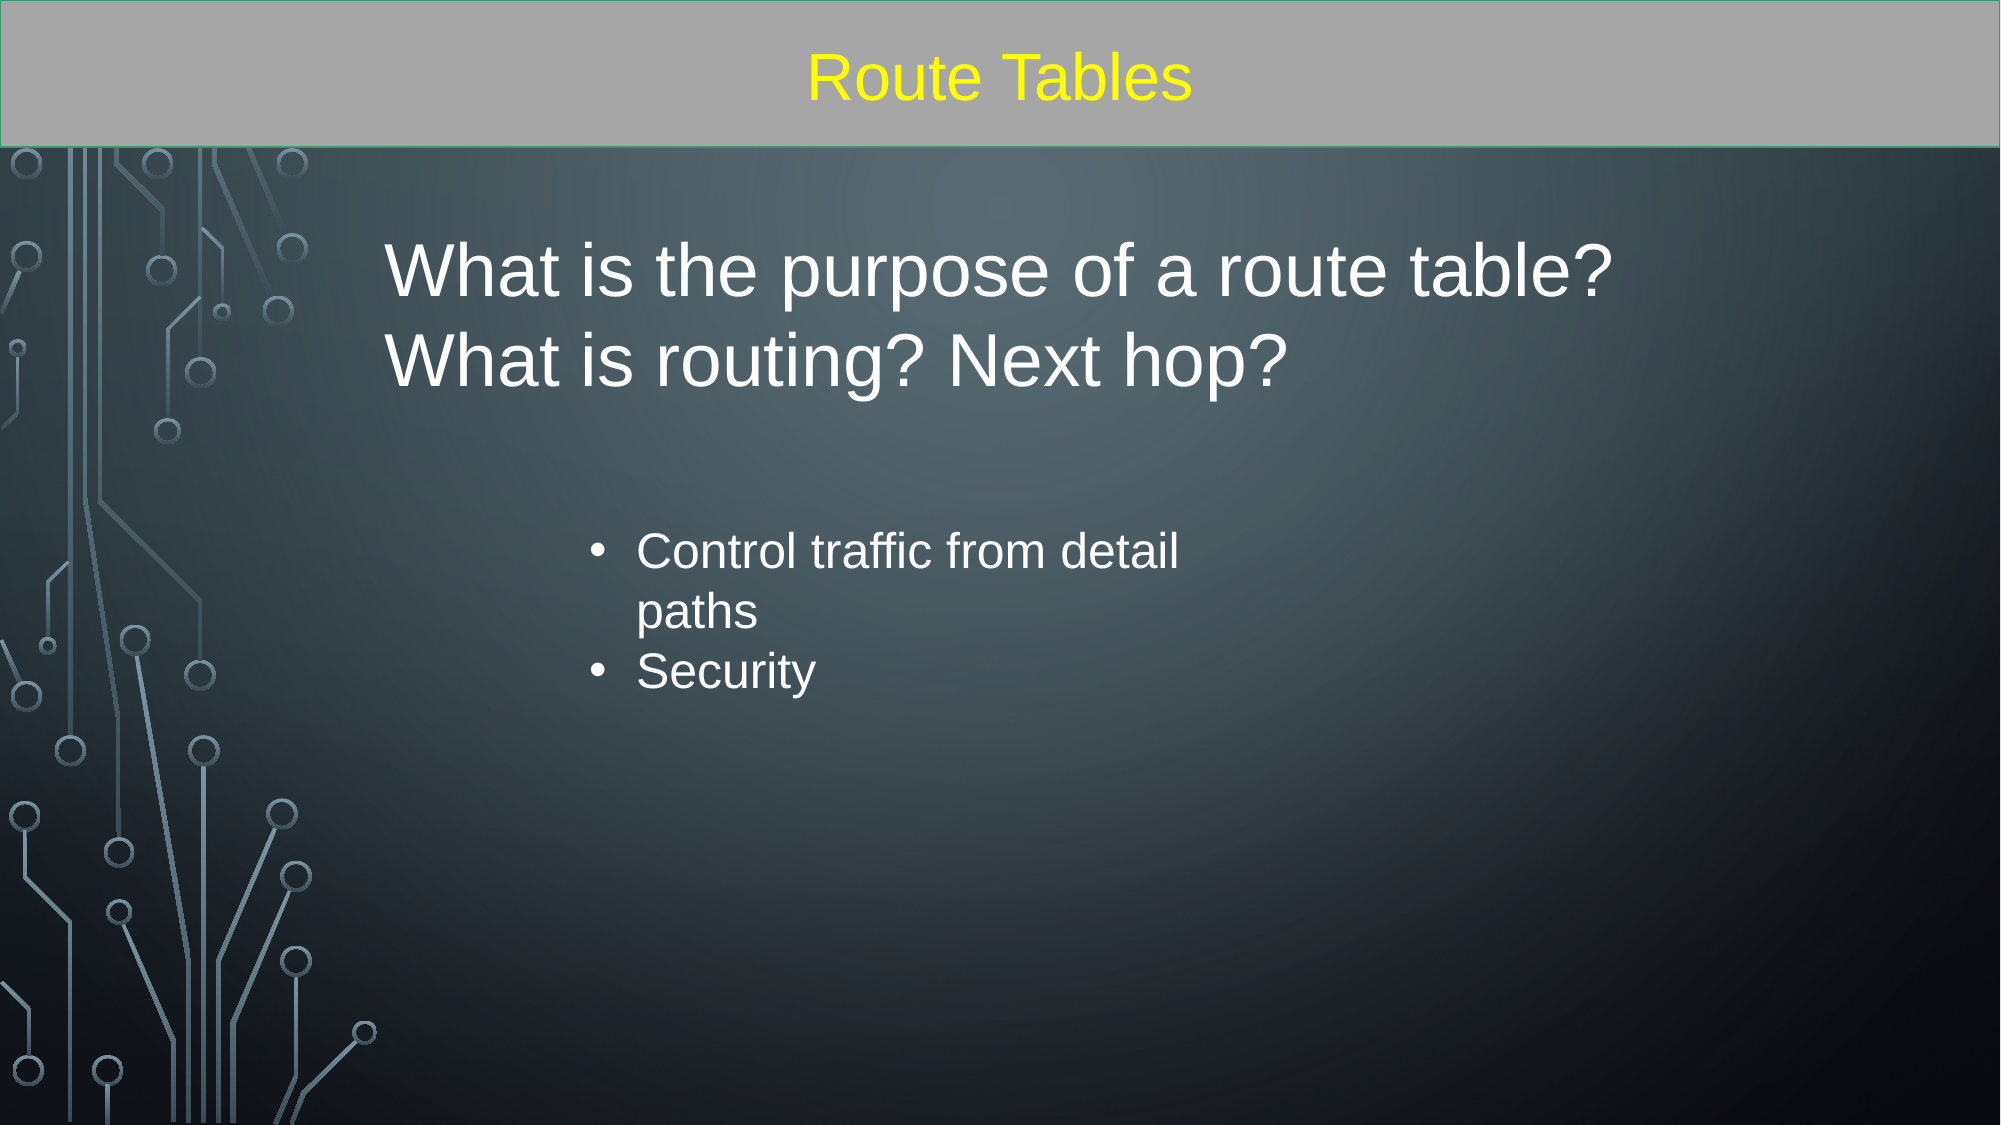

Route Tables
What is the purpose of a route table?
What is routing? Next hop?
Control traffic from detail paths
Security